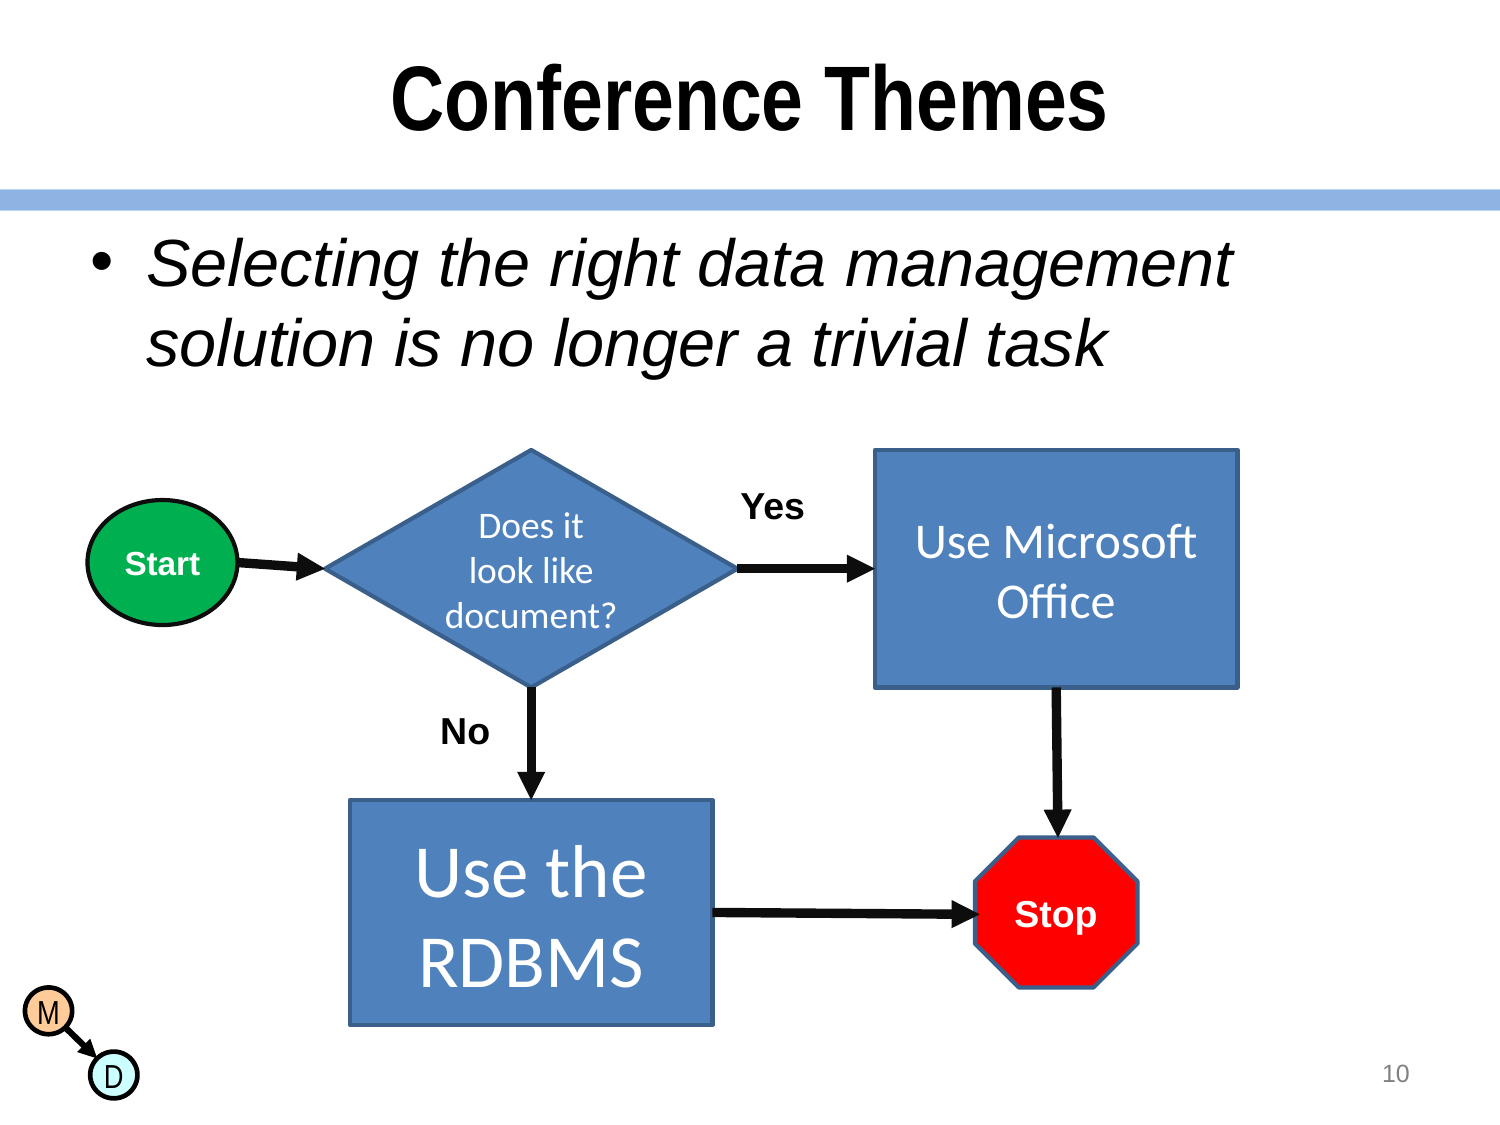

# Conference Themes
Selecting the right data management solution is no longer a trivial task
Does it look like document?
Use Microsoft
Office
Yes
Start
No
Use the
RDBMS
Stop
10